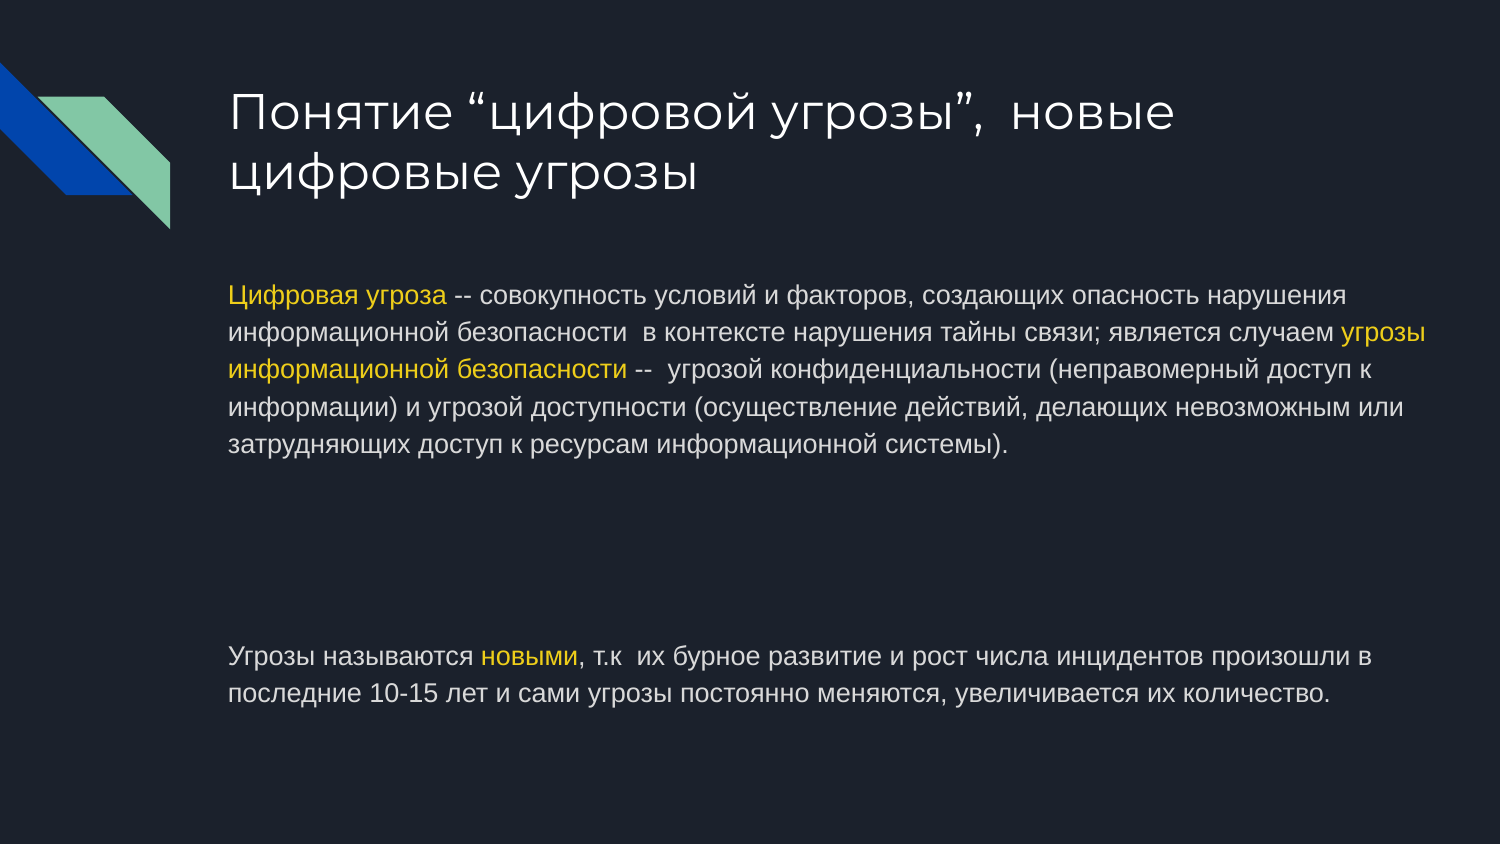

# Понятие “цифровой угрозы”,  новые цифровые угрозы

Цифровая угроза -- совокупность условий и факторов, создающих опасность нарушения информационной безопасности  в контексте нарушения тайны связи; является случаем угрозы информационной безопасности --  угрозой конфиденциальности (неправомерный доступ к информации) и угрозой доступности (осуществление действий, делающих невозможным или затрудняющих доступ к ресурсам информационной системы).

Угрозы называются новыми, т.к  их бурное развитие и рост числа инцидентов произошли в последние 10-15 лет и сами угрозы постоянно меняются, увеличивается их количество.